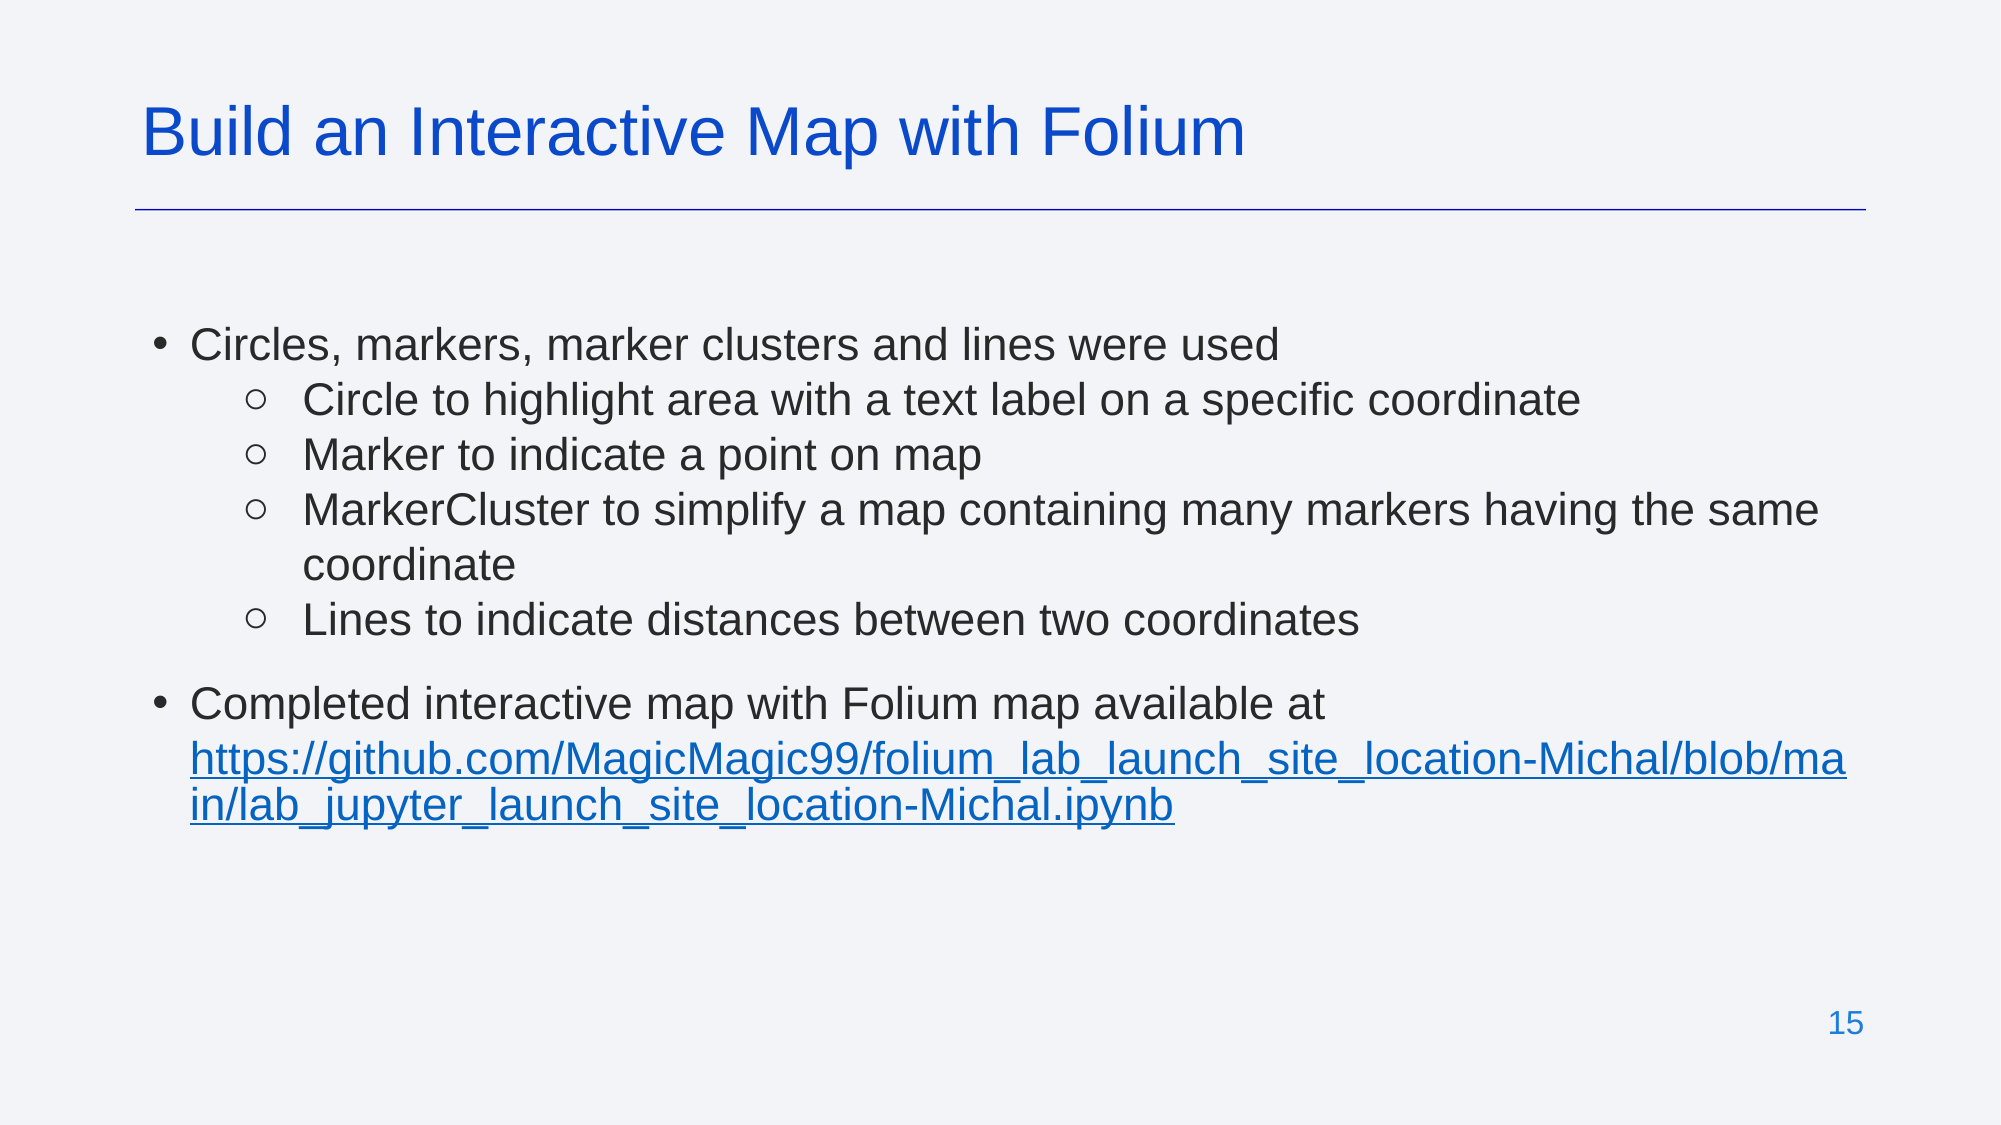

Build an Interactive Map with Folium
Circles, markers, marker clusters and lines were used
Circle to highlight area with a text label on a specific coordinate
Marker to indicate a point on map
MarkerCluster to simplify a map containing many markers having the same coordinate
Lines to indicate distances between two coordinates
Completed interactive map with Folium map available at https://github.com/MagicMagic99/folium_lab_launch_site_location-Michal/blob/main/lab_jupyter_launch_site_location-Michal.ipynb

15